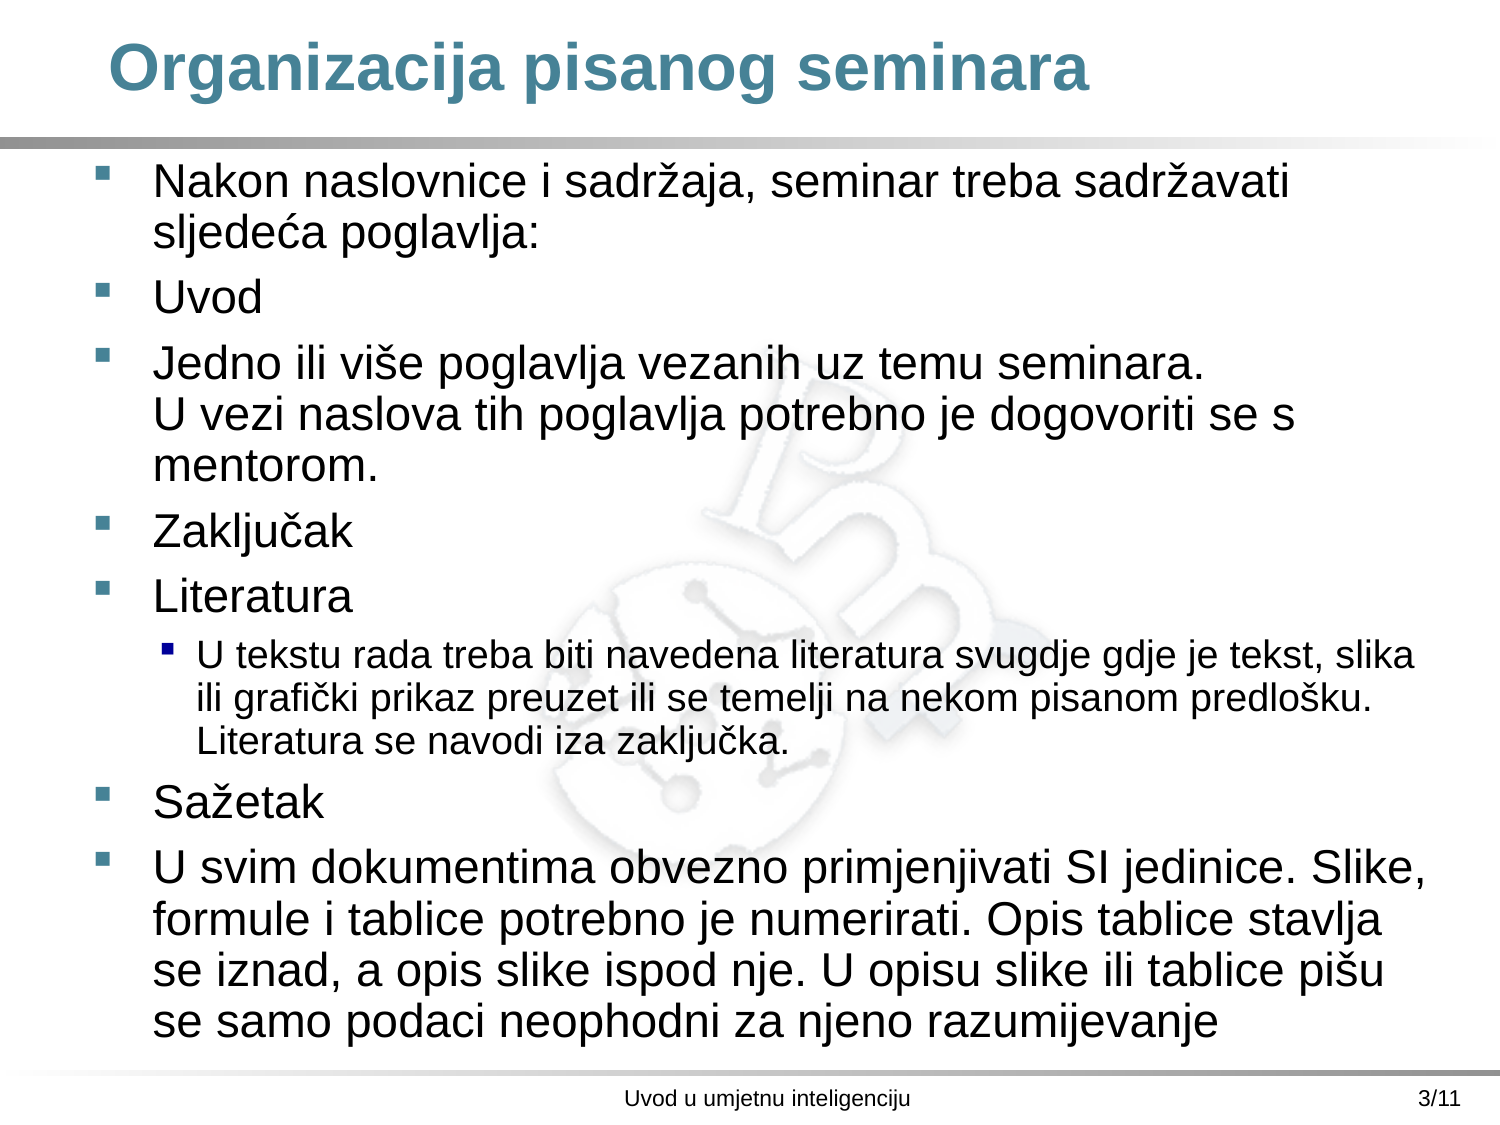

# Organizacija pisanog seminara
Nakon naslovnice i sadržaja, seminar treba sadržavati sljedeća poglavlja:
Uvod
Jedno ili više poglavlja vezanih uz temu seminara.
U vezi naslova tih poglavlja potrebno je dogovoriti se s mentorom.
Zaključak
Literatura
U tekstu rada treba biti navedena literatura svugdje gdje je tekst, slika ili grafički prikaz preuzet ili se temelji na nekom pisanom predlošku. Literatura se navodi iza zaključka.
Sažetak
U svim dokumentima obvezno primjenjivati SI jedinice. Slike, formule i tablice potrebno je numerirati. Opis tablice stavlja se iznad, a opis slike ispod nje. U opisu slike ili tablice pišu se samo podaci neophodni za njeno razumijevanje
Uvod u umjetnu inteligenciju
3/11